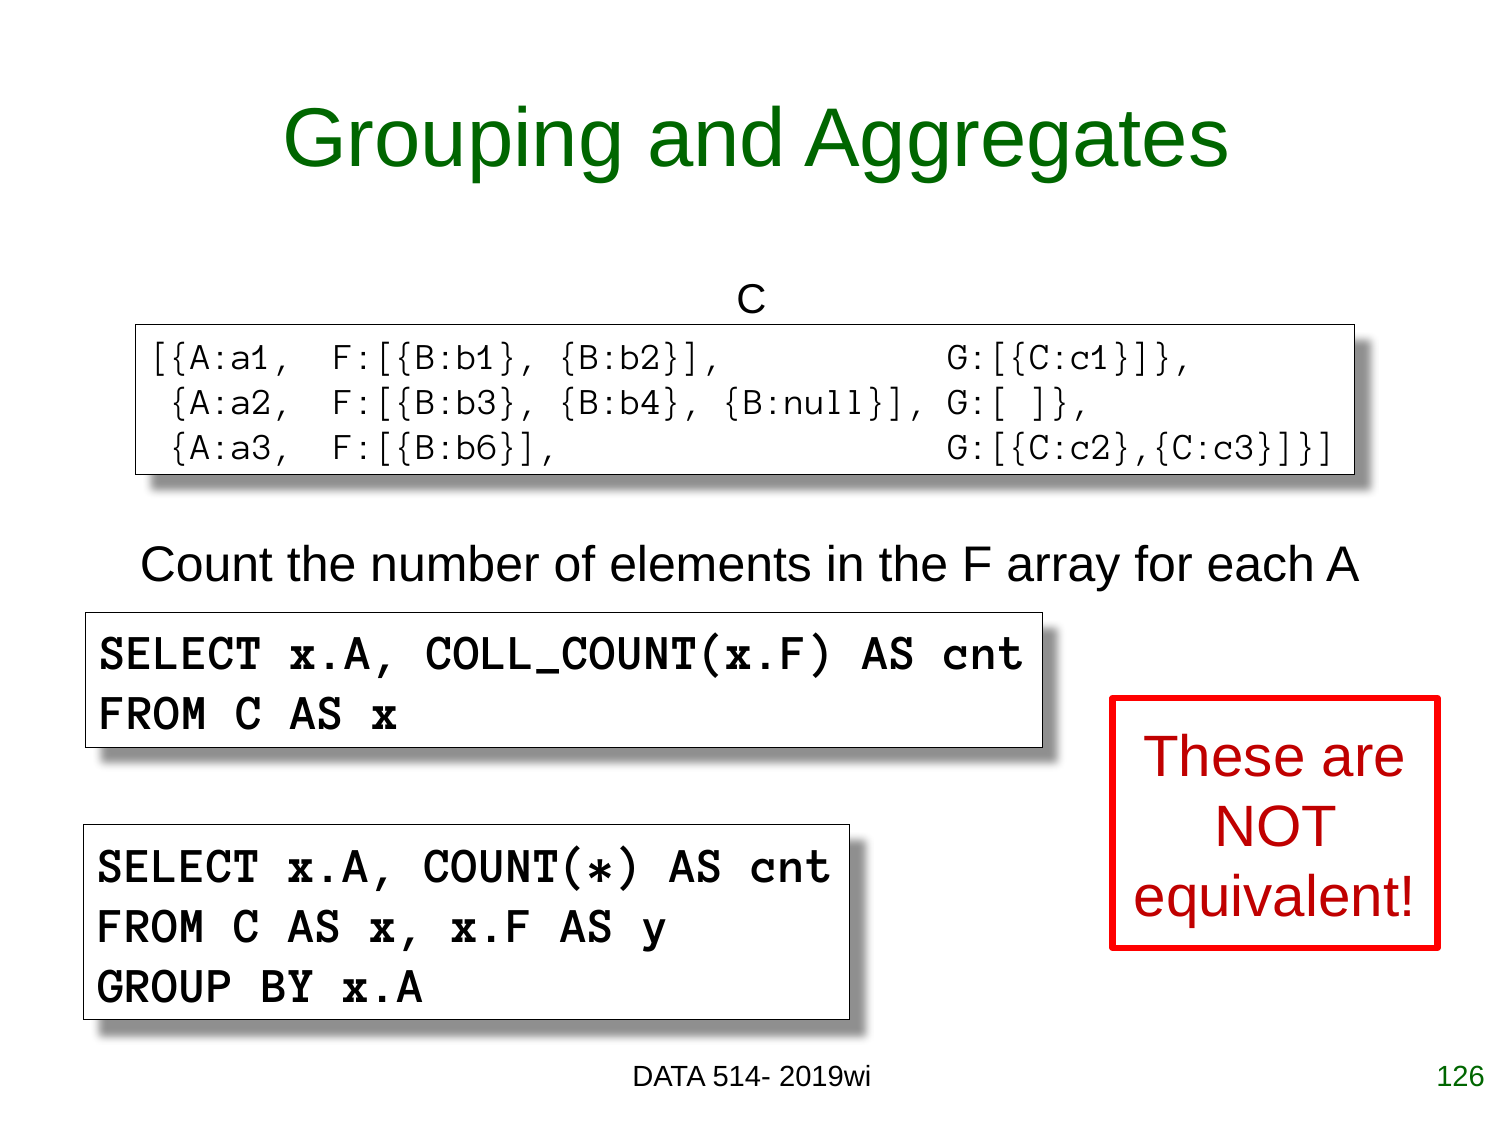

# Grouping and Aggregates
C
[{A:a1,  F:[{B:b1}, {B:b2}],           G:[{C:c1}]},
 {A:a2,  F:[{B:b3}, {B:b4}, {B:null}], G:[ ]},
 {A:a3,  F:[{B:b6}],                   G:[{C:c2},{C:c3}]}]
Count the number of elements in the F array for each A
SELECT x.A, COLL_COUNT(x.F) AS cnt
FROM C AS x
These are NOT equivalent!
SELECT x.A, COUNT(*) AS cnt
FROM C AS x, x.F AS y
GROUP BY x.A
DATA 514- 2019wi
126